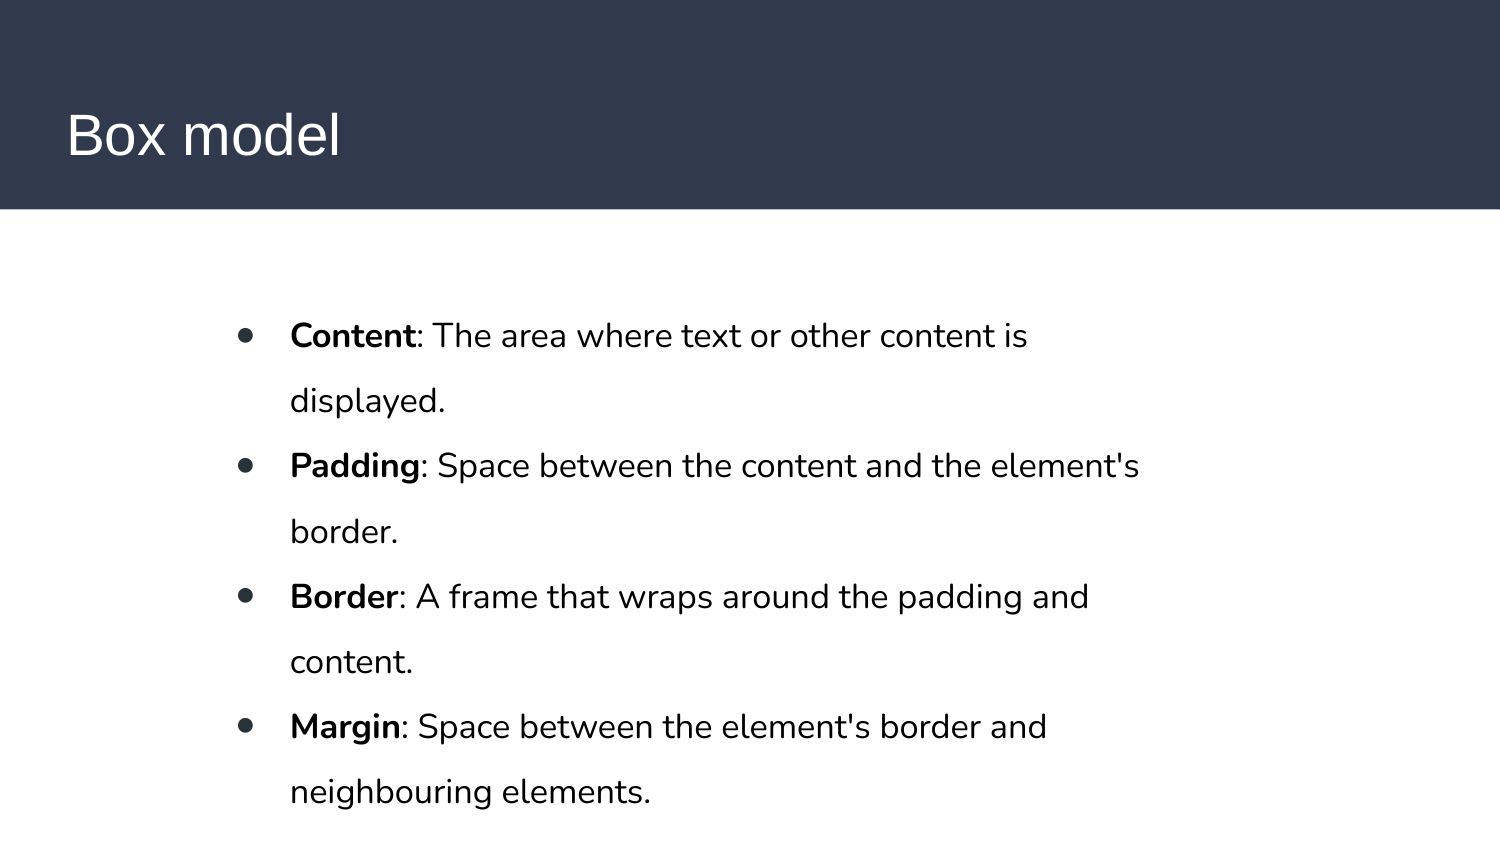

# Box model
Content: The area where text or other content is displayed.
Padding: Space between the content and the element's border.
Border: A frame that wraps around the padding and content.
Margin: Space between the element's border and neighbouring elements.